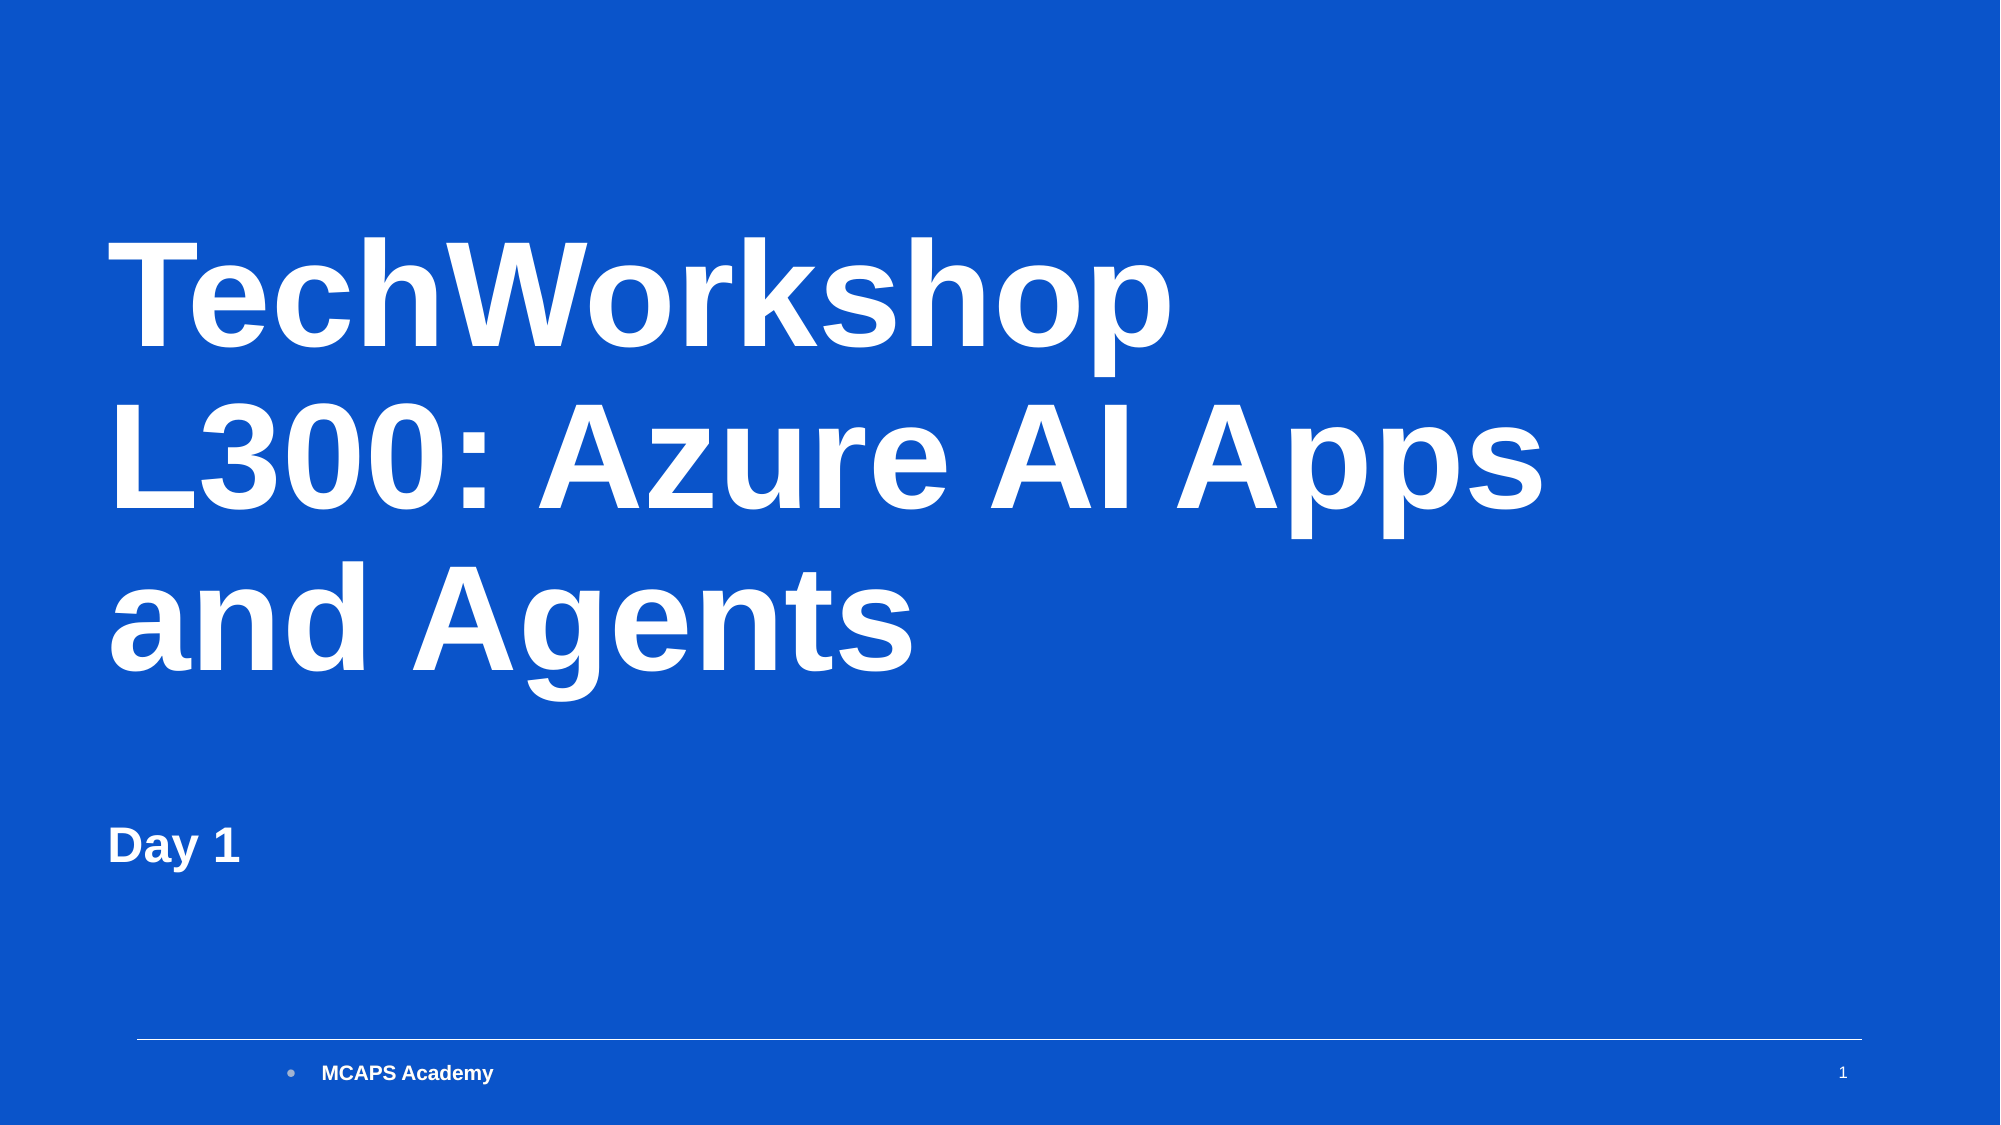

TechWorkshop L300: Azure AI Apps and Agents
Day 1
1